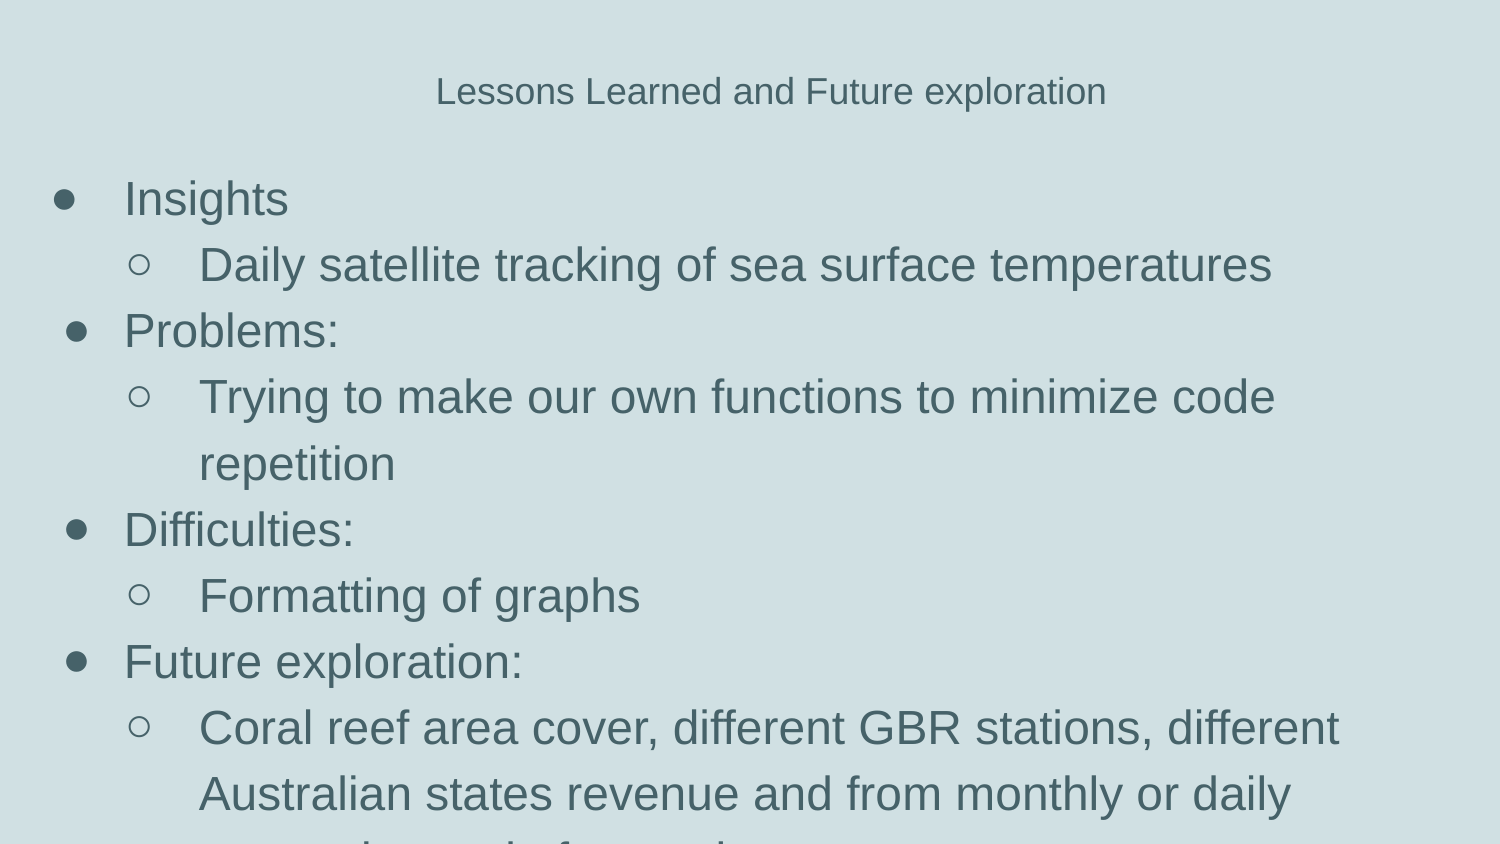

# Lessons Learned and Future exploration
Insights
Daily satellite tracking of sea surface temperatures
Problems:
Trying to make our own functions to minimize code repetition
Difficulties:
Formatting of graphs
Future exploration:
Coral reef area cover, different GBR stations, different Australian states revenue and from monthly or daily reports instead of annual reports